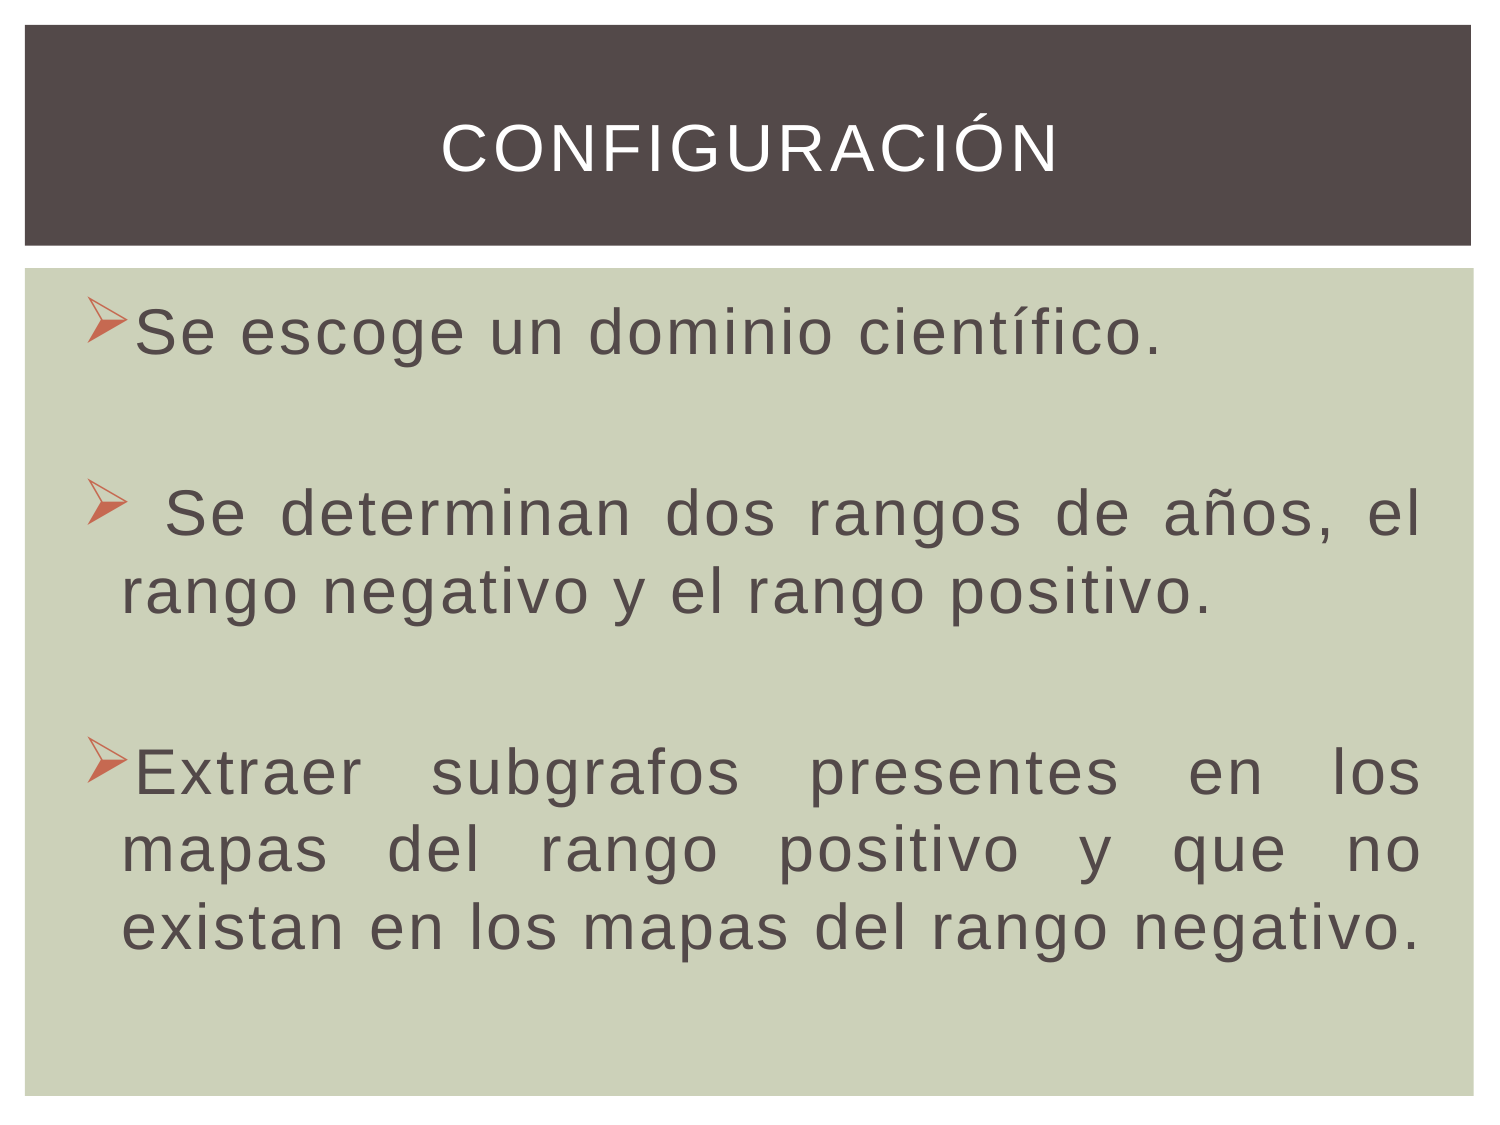

# Configuración
Se escoge un dominio científico.

 Se determinan dos rangos de años, el rango negativo y el rango positivo.

Extraer subgrafos presentes en los mapas del rango positivo y que no existan en los mapas del rango negativo.